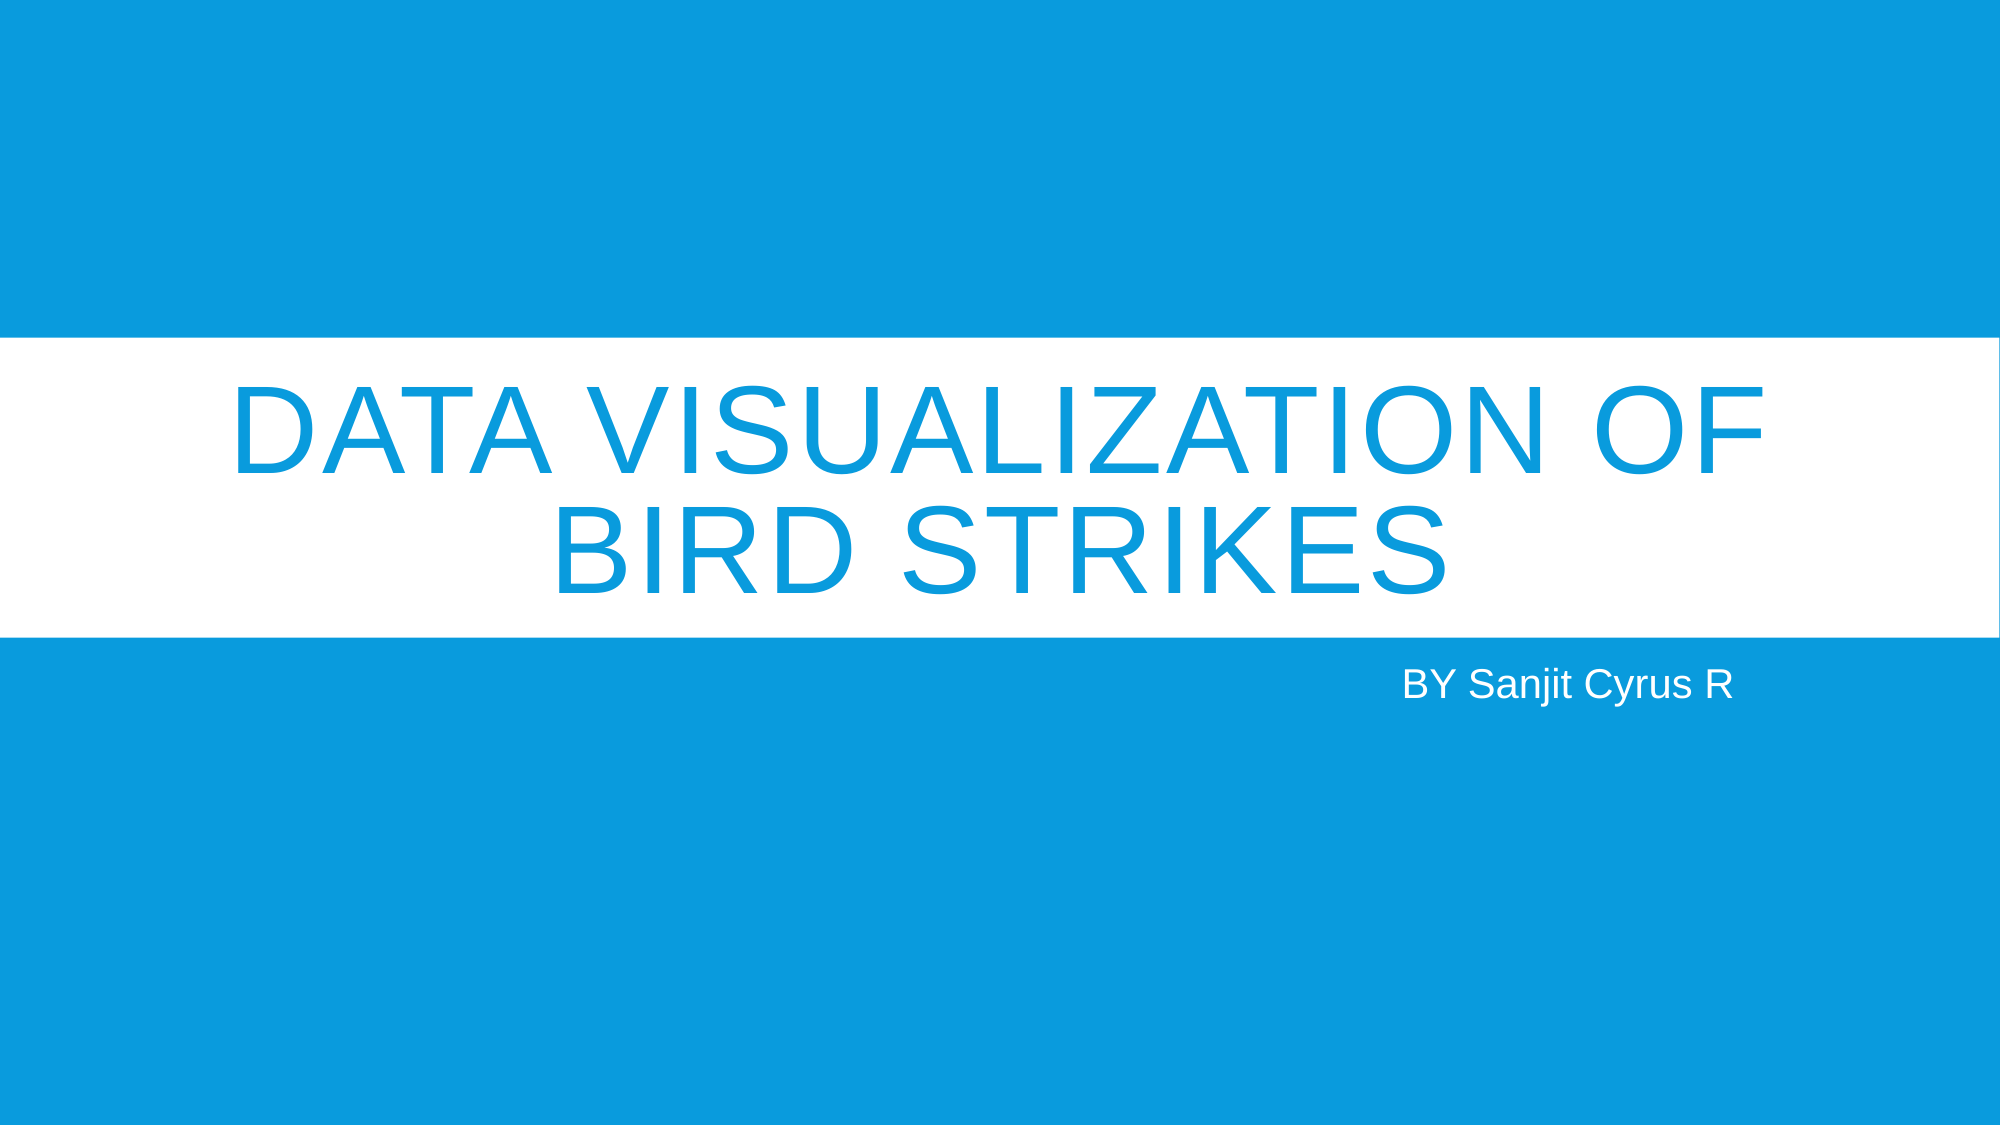

# Data Visualization of Bird Strikes
BY Sanjit Cyrus R